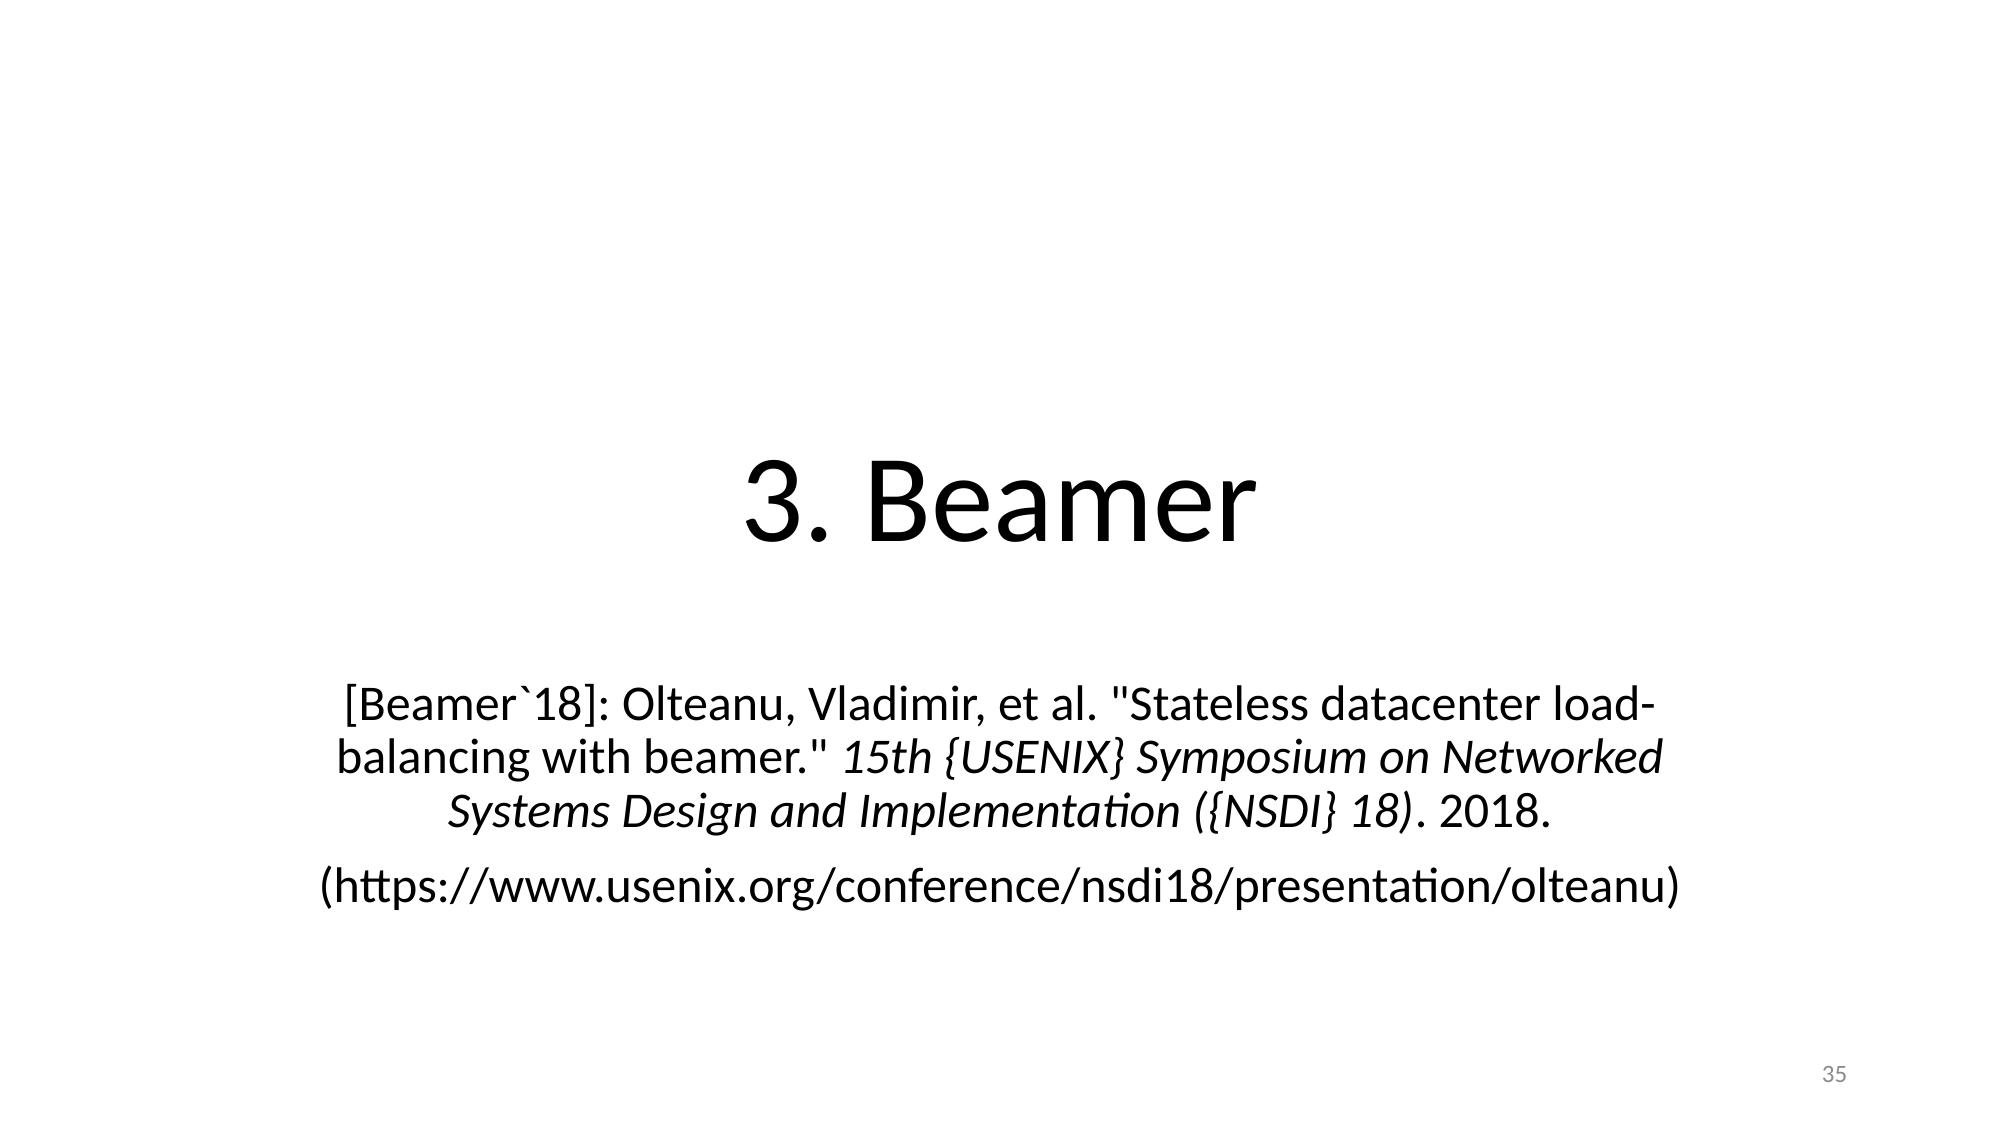

# 3. Beamer
[Beamer`18]: Olteanu, Vladimir, et al. "Stateless datacenter load-balancing with beamer." 15th {USENIX} Symposium on Networked Systems Design and Implementation ({NSDI} 18). 2018.
(https://www.usenix.org/conference/nsdi18/presentation/olteanu)
35